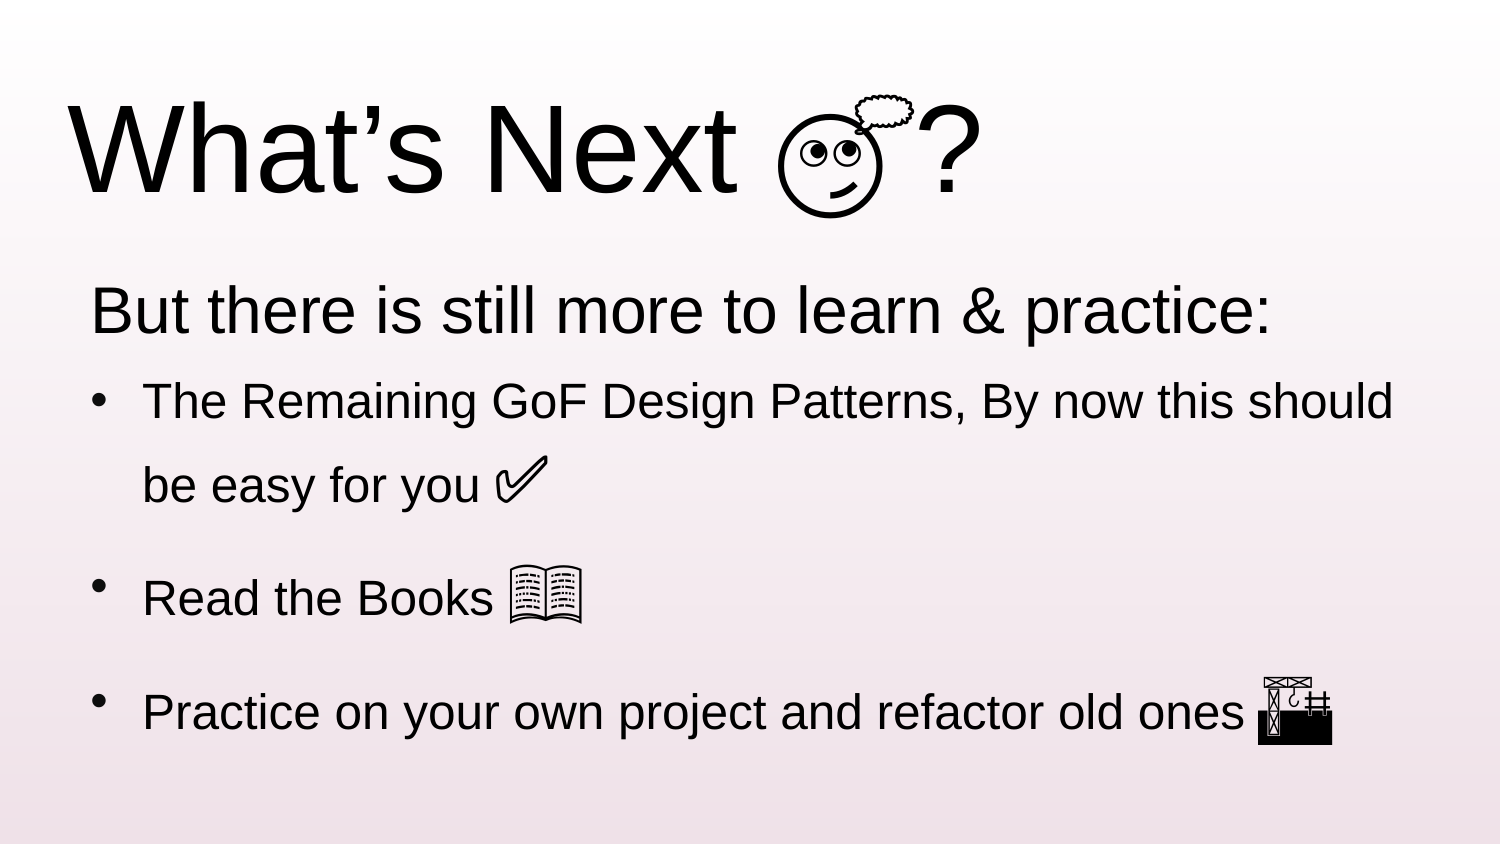

# What’s Next 🤔?
But there is still more to learn & practice:
The Remaining GoF Design Patterns, By now this should be easy for you ✅
Read the Books 📖
Practice on your own project and refactor old ones 🏗️